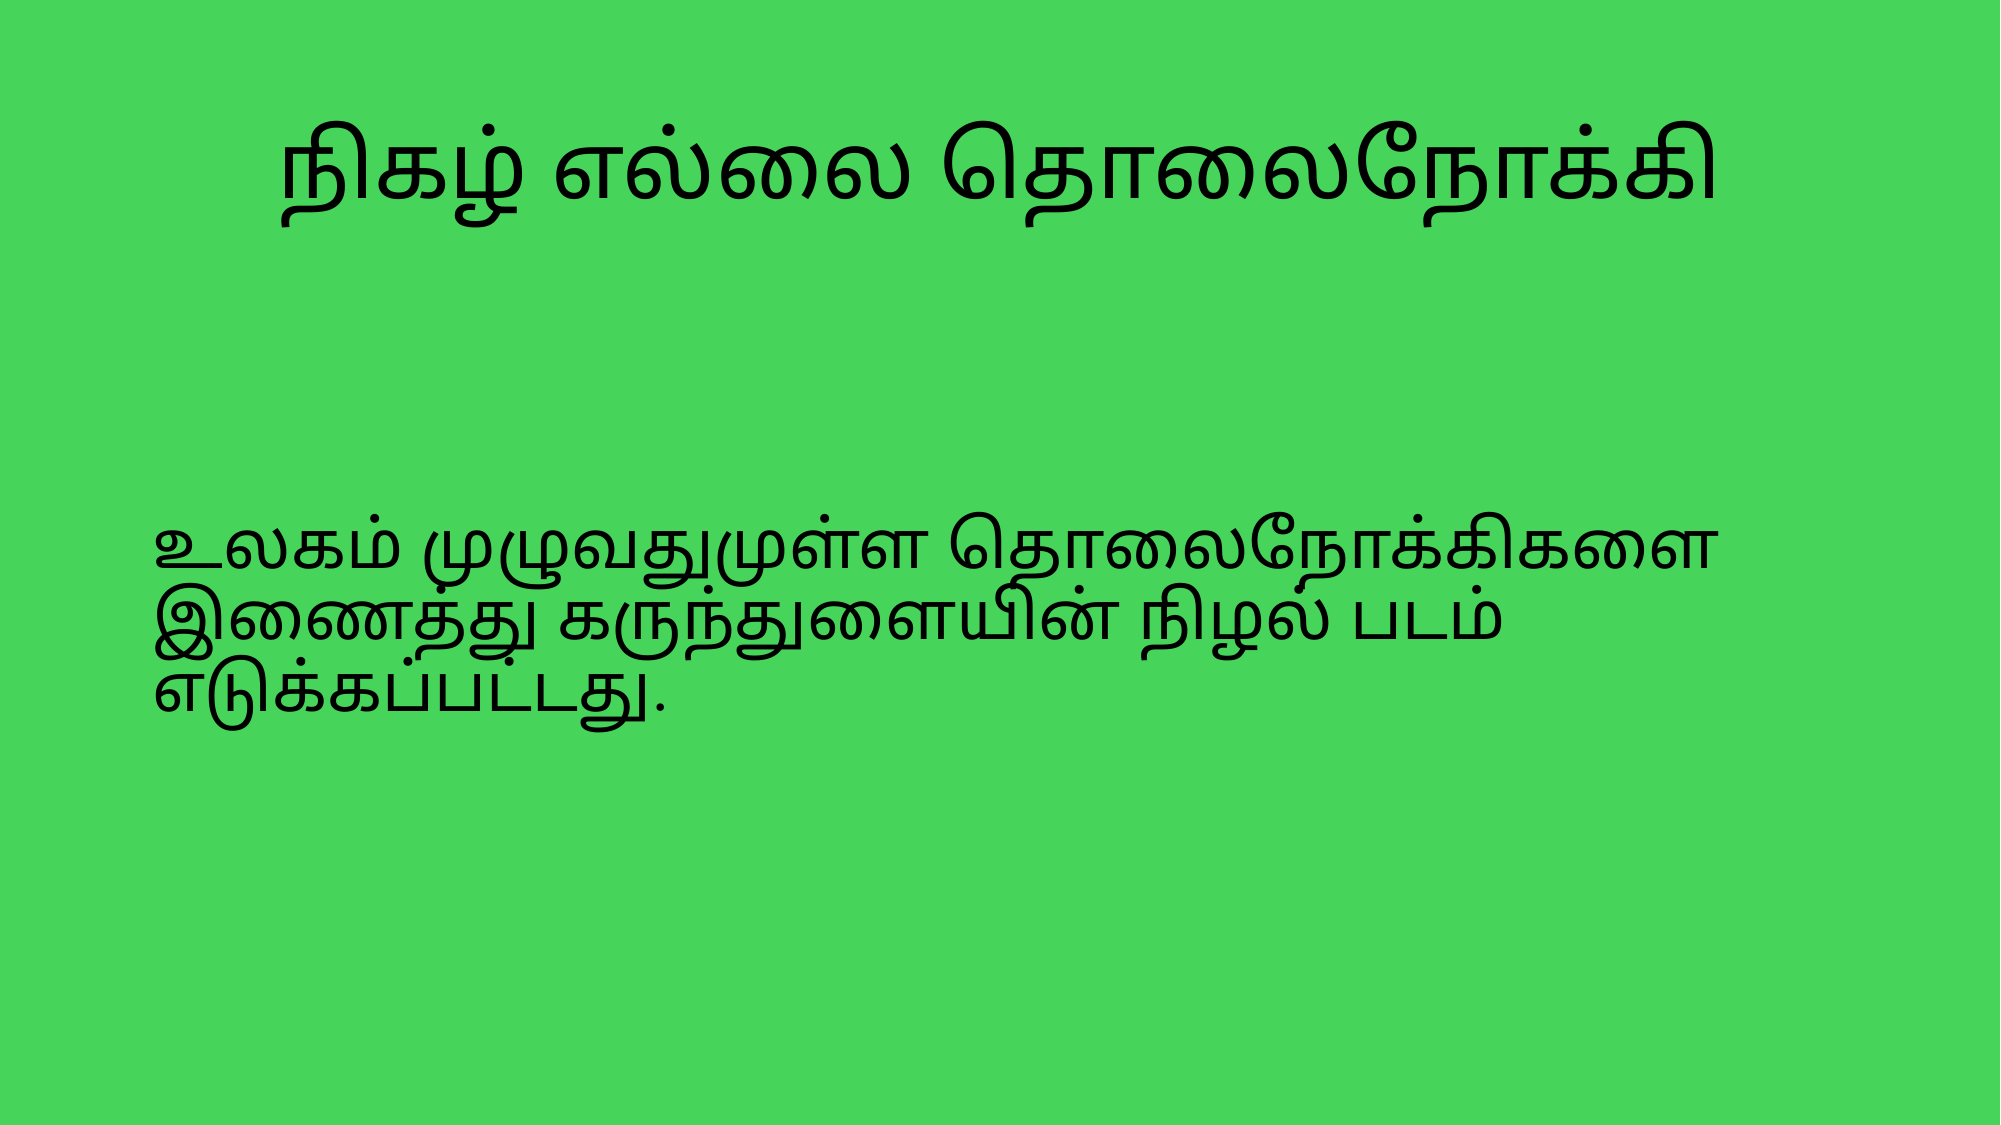

# நிகழ் எல்லை தொலைநோக்கி

உலகம் முழுவதுமுள்ள தொலைநோக்கிகளை இணைத்து கருந்துளையின் நிழல் படம் எடுக்கப்பட்டது.